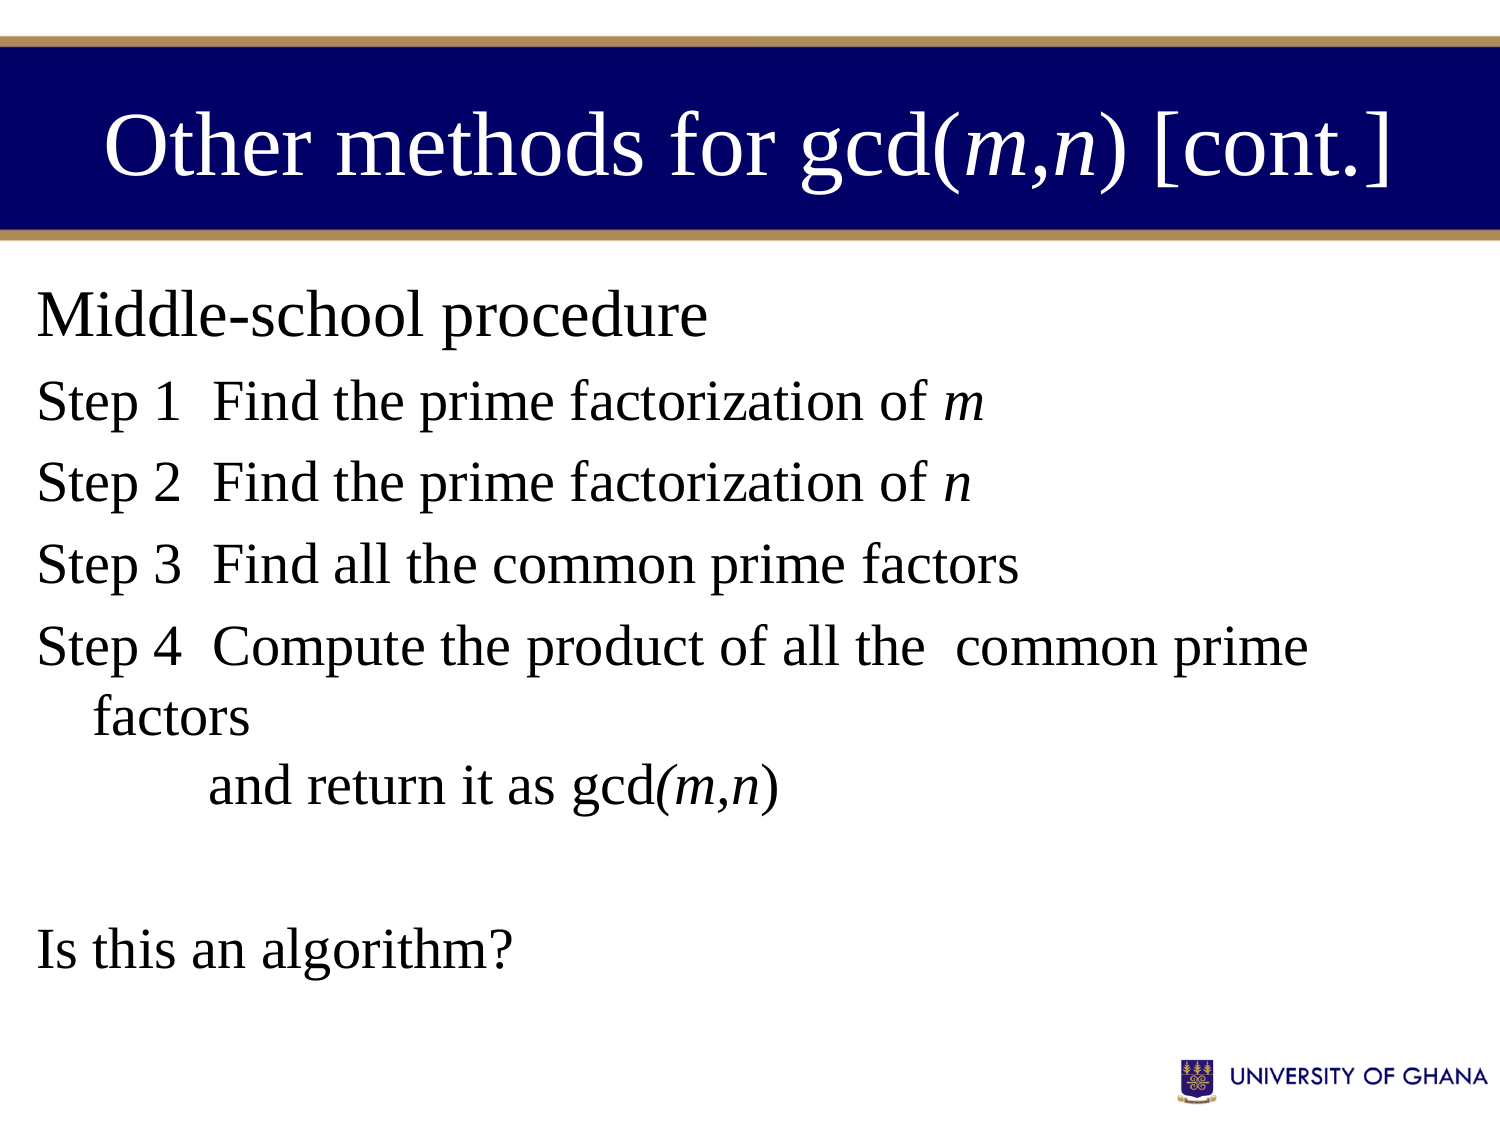

# Other methods for gcd(m,n) [cont.]
Middle-school procedure
Step 1  Find the prime factorization of m
Step 2  Find the prime factorization of n
Step 3  Find all the common prime factors
Step 4  Compute the product of all the  common prime factors
        and return it as gcd(m,n)

Is this an algorithm?